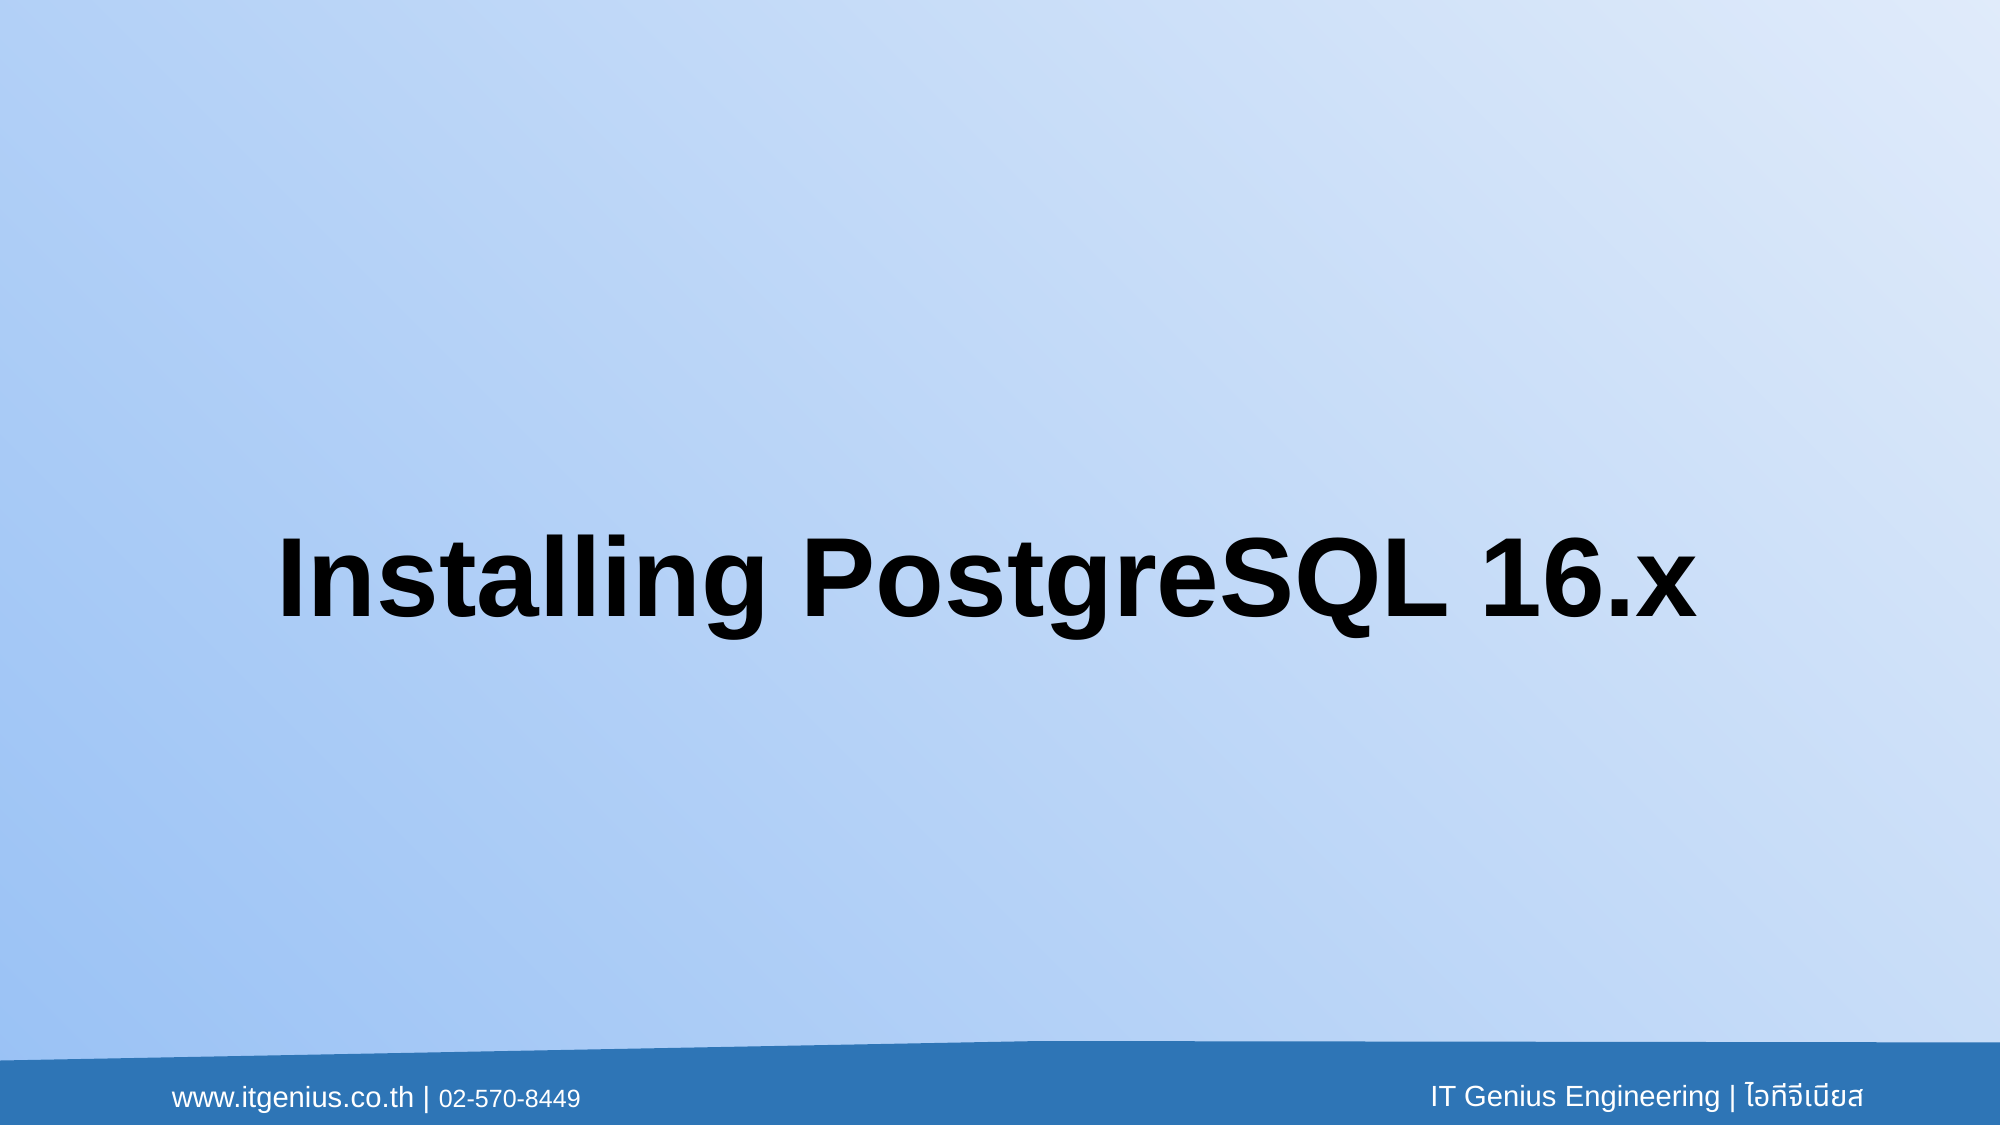

# Installing PostgreSQL 16.x

IT Genius Engineering | ไอทีจีเนียส
www.itgenius.co.th | 02-570-8449